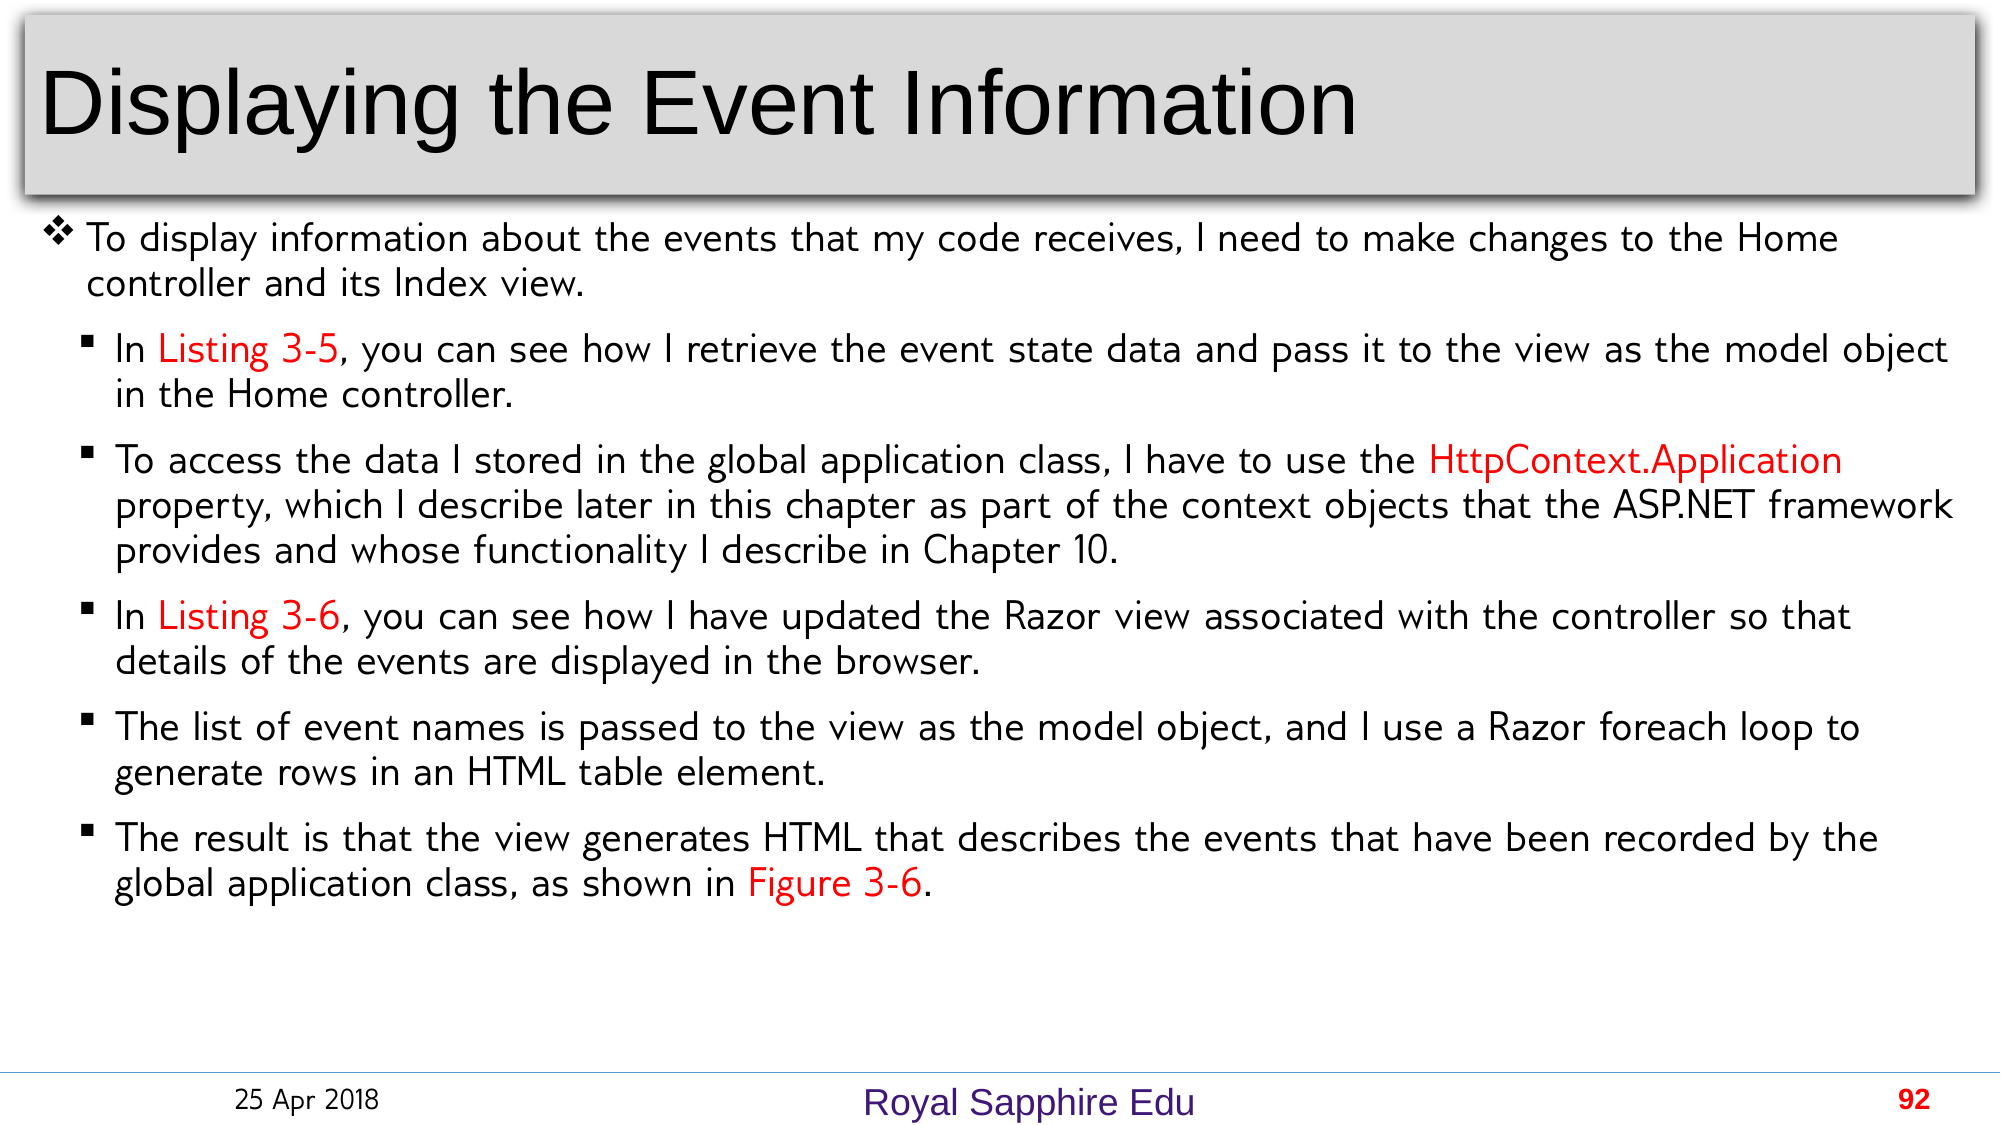

# Displaying the Event Information
To display information about the events that my code receives, I need to make changes to the Home controller and its Index view.
In Listing 3-5, you can see how I retrieve the event state data and pass it to the view as the model object in the Home controller.
To access the data I stored in the global application class, I have to use the HttpContext.Application property, which I describe later in this chapter as part of the context objects that the ASP.NET framework provides and whose functionality I describe in Chapter 10.
In Listing 3-6, you can see how I have updated the Razor view associated with the controller so that details of the events are displayed in the browser.
The list of event names is passed to the view as the model object, and I use a Razor foreach loop to generate rows in an HTML table element.
The result is that the view generates HTML that describes the events that have been recorded by the global application class, as shown in Figure 3-6.

25 Apr 2018
92